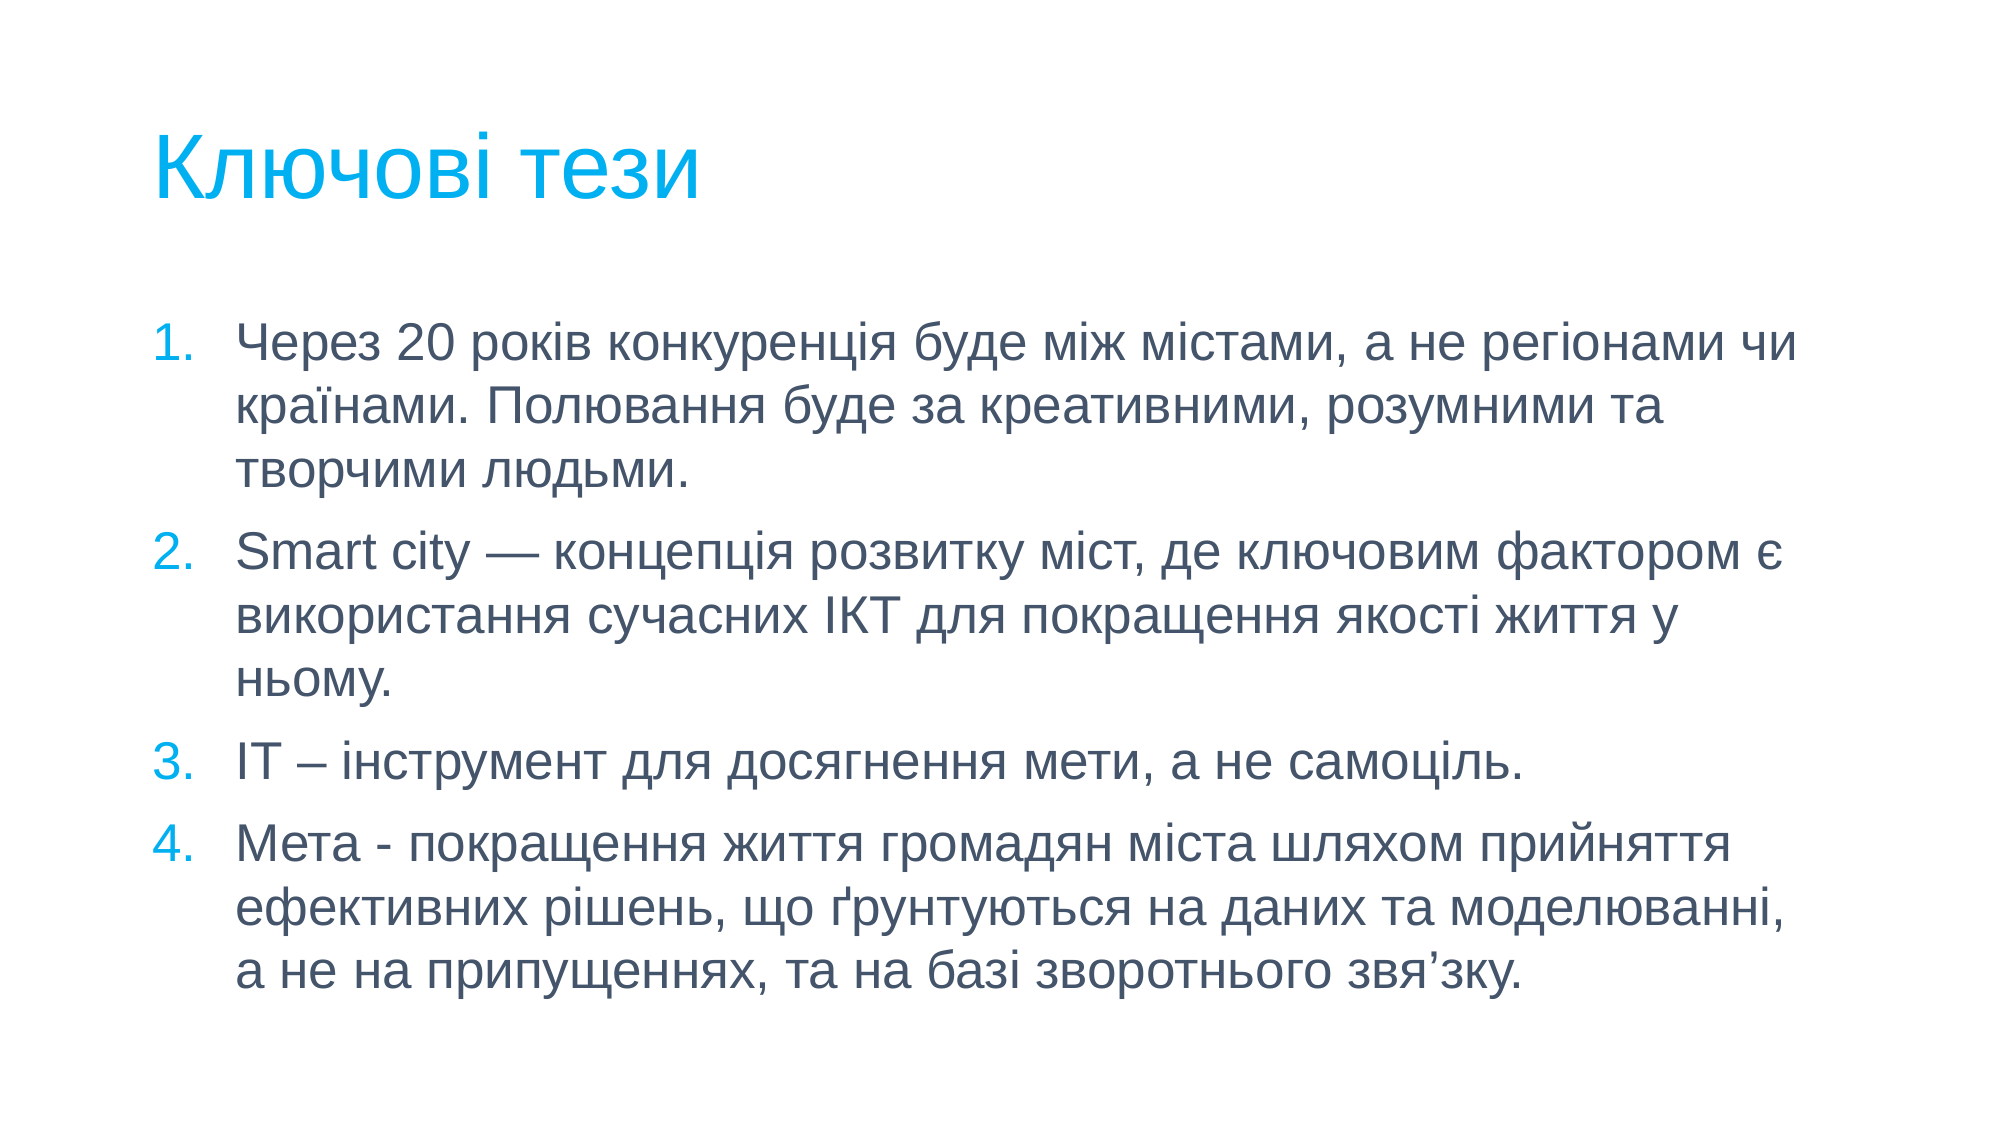

# Ключові тези
Через 20 років конкуренція буде між містами, а не регіонами чи країнами. Полювання буде за креативними, розумними та творчими людьми.
Smart city — концепція розвитку міст, де ключовим фактором є використання сучасних ІКТ для покращення якості життя у ньому.
ІТ – інструмент для досягнення мети, а не самоціль.
Мета - покращення життя громадян міста шляхом прийняття ефективних рішень, що ґрунтуються на даних та моделюванні, а не на припущеннях, та на базі зворотнього звя’зку.